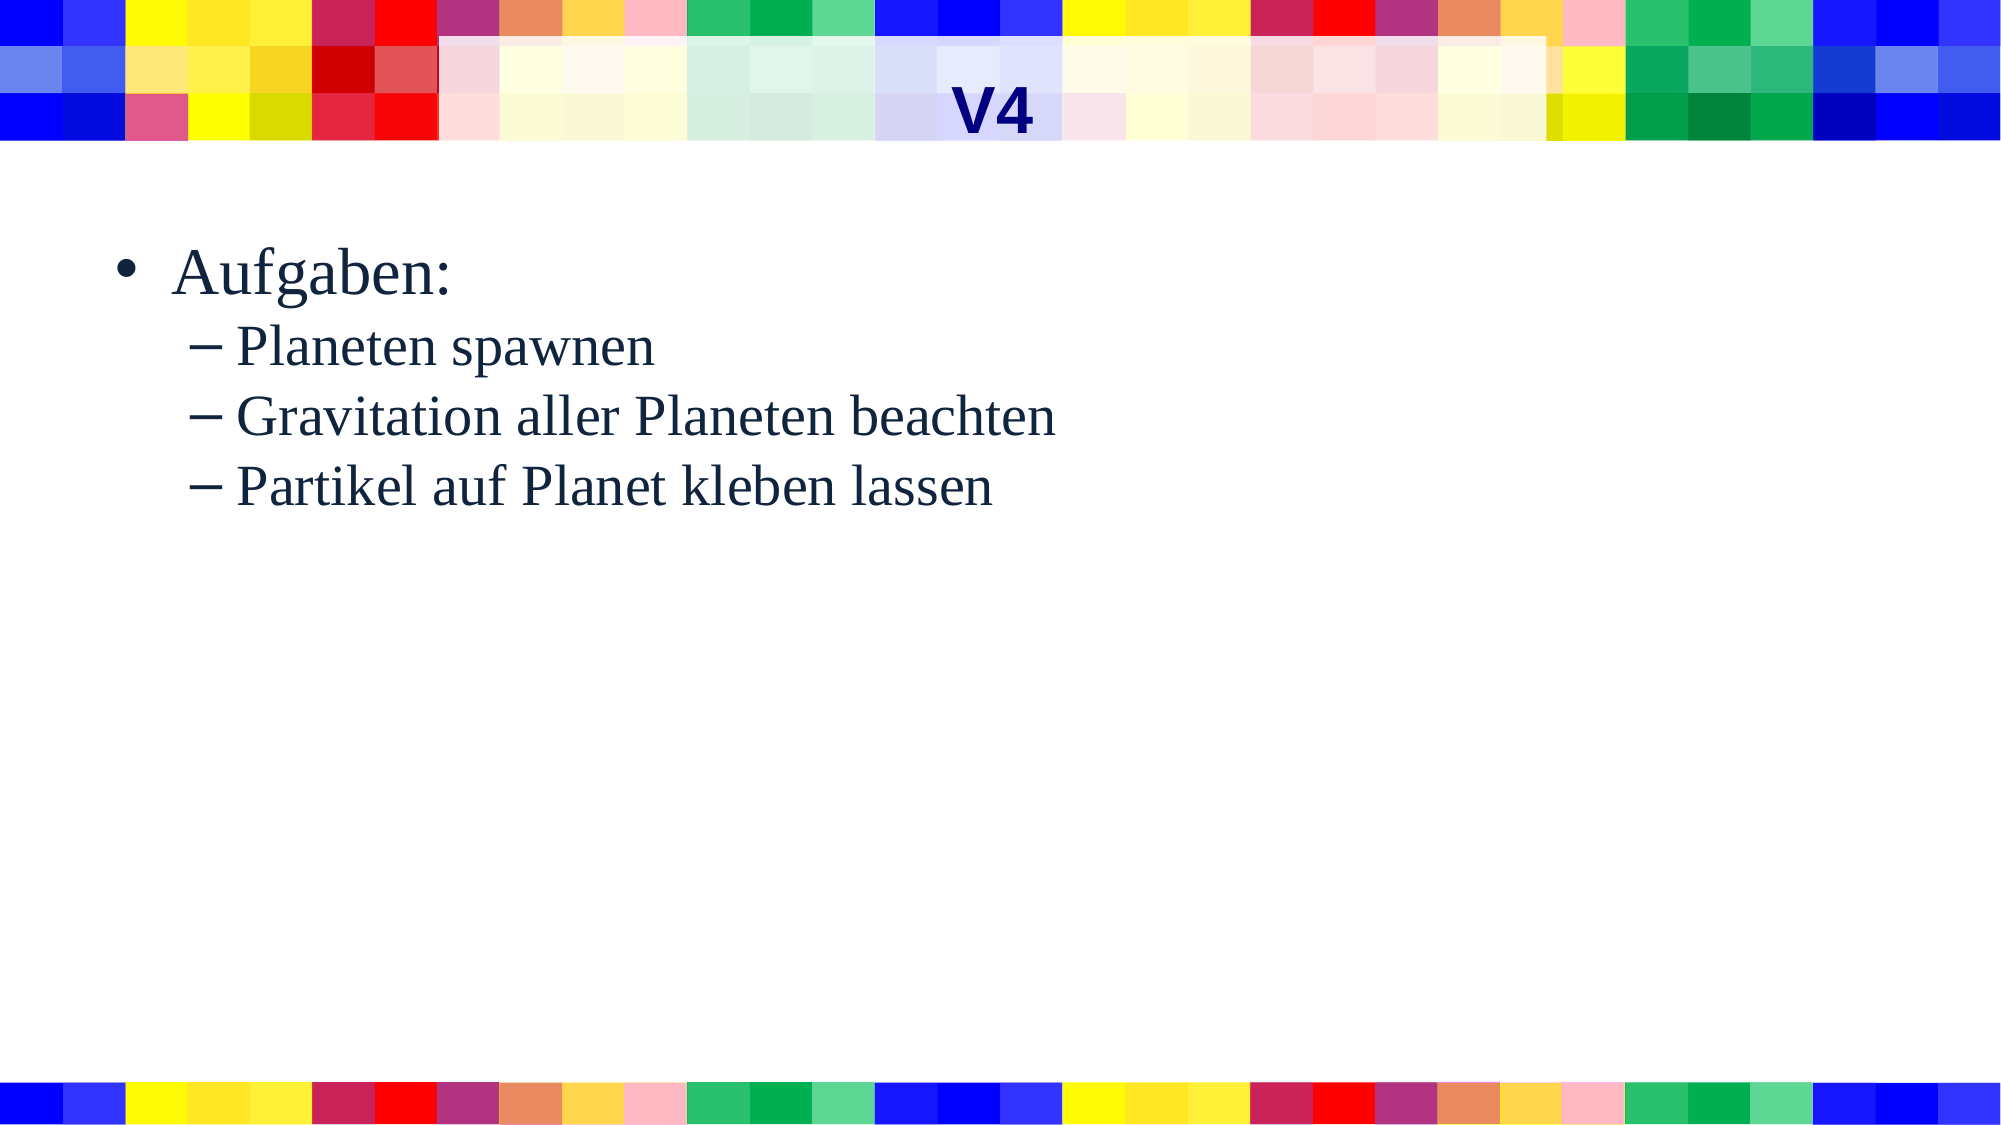

# V4
Aufgaben:
Planeten spawnen
Gravitation aller Planeten beachten
Partikel auf Planet kleben lassen